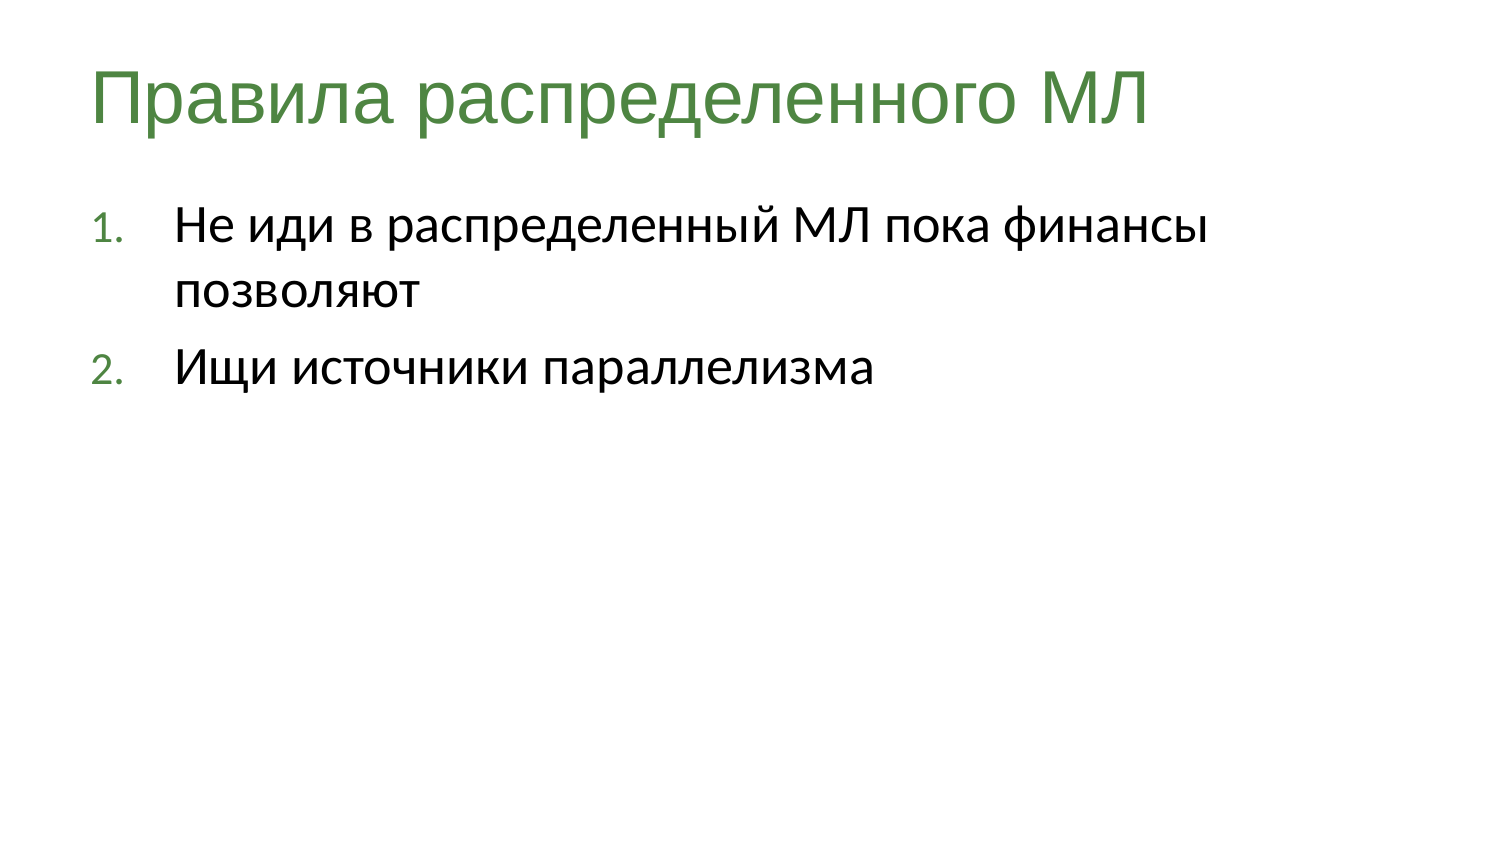

# Правила распределенного МЛ
Не иди в распределенный МЛ пока финансы позволяют
Ищи источники параллелизма